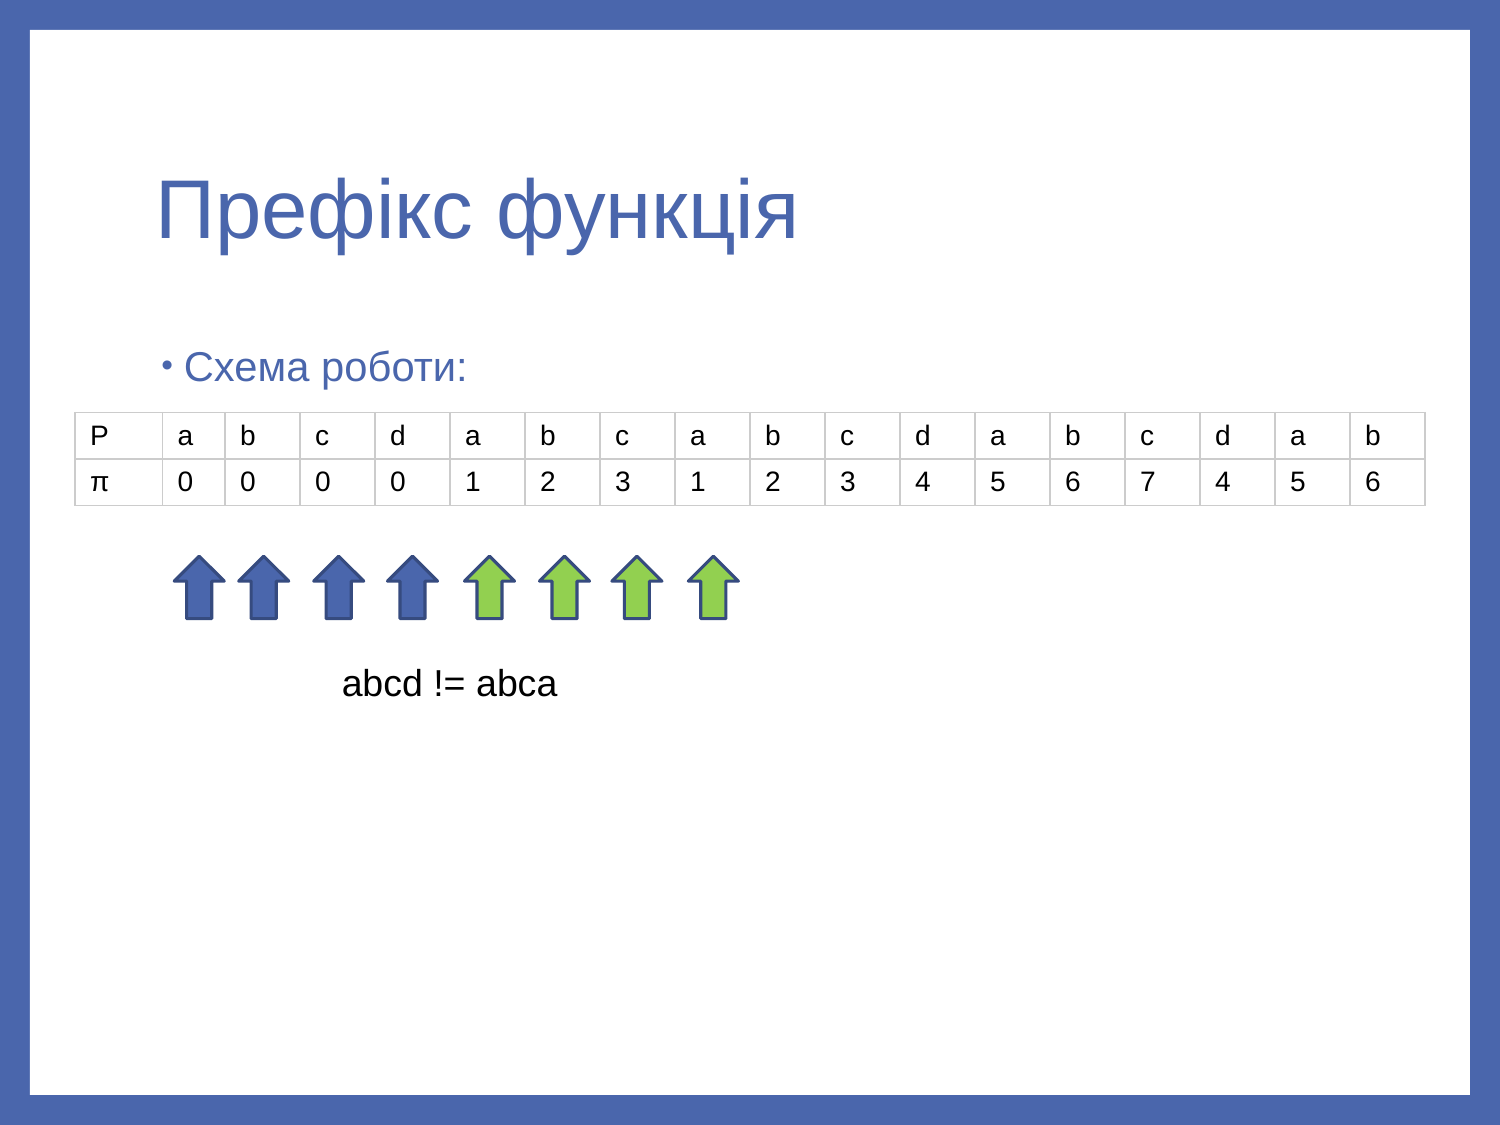

# Префікс функція
Схема роботи:

| P | a | b | c | d | a | b | c | a | b | c | d | a | b | c | d | a | b |
| --- | --- | --- | --- | --- | --- | --- | --- | --- | --- | --- | --- | --- | --- | --- | --- | --- | --- |
| π | 0 | 0 | 0 | 0 | 1 | 2 | 3 | 1 | 2 | 3 | 4 | 5 | 6 | 7 | 4 | 5 | 6 |

abcd != abca